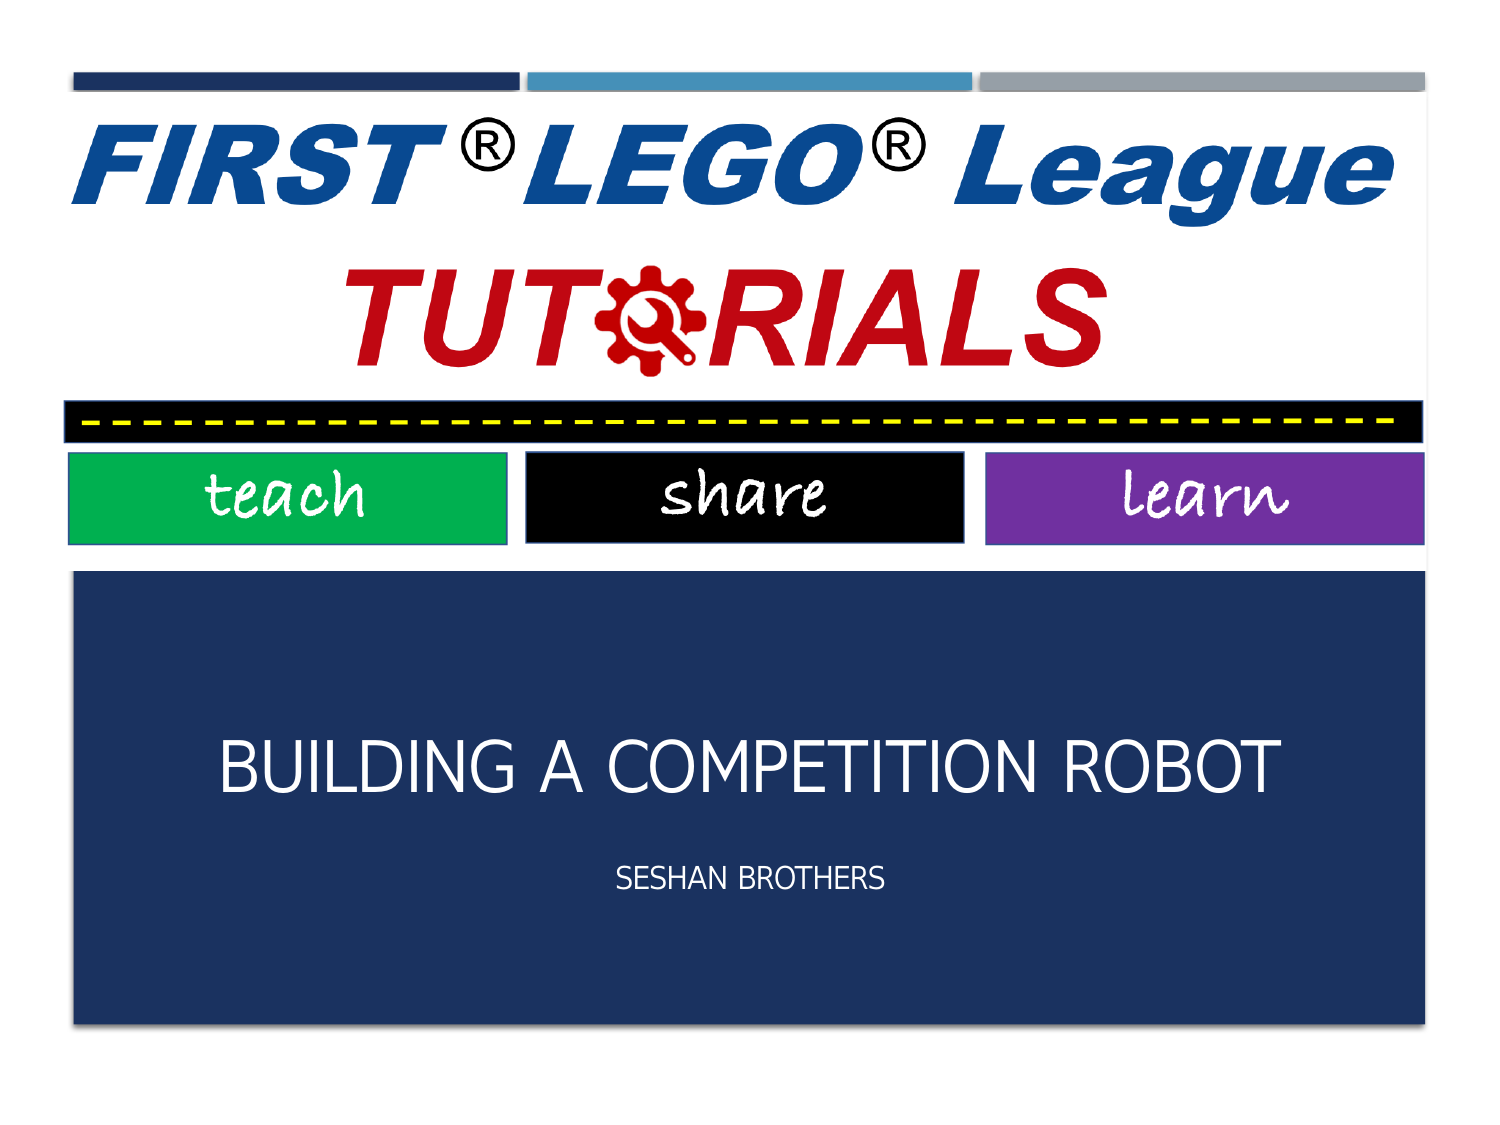

# Building a competition robot
Seshan brothers